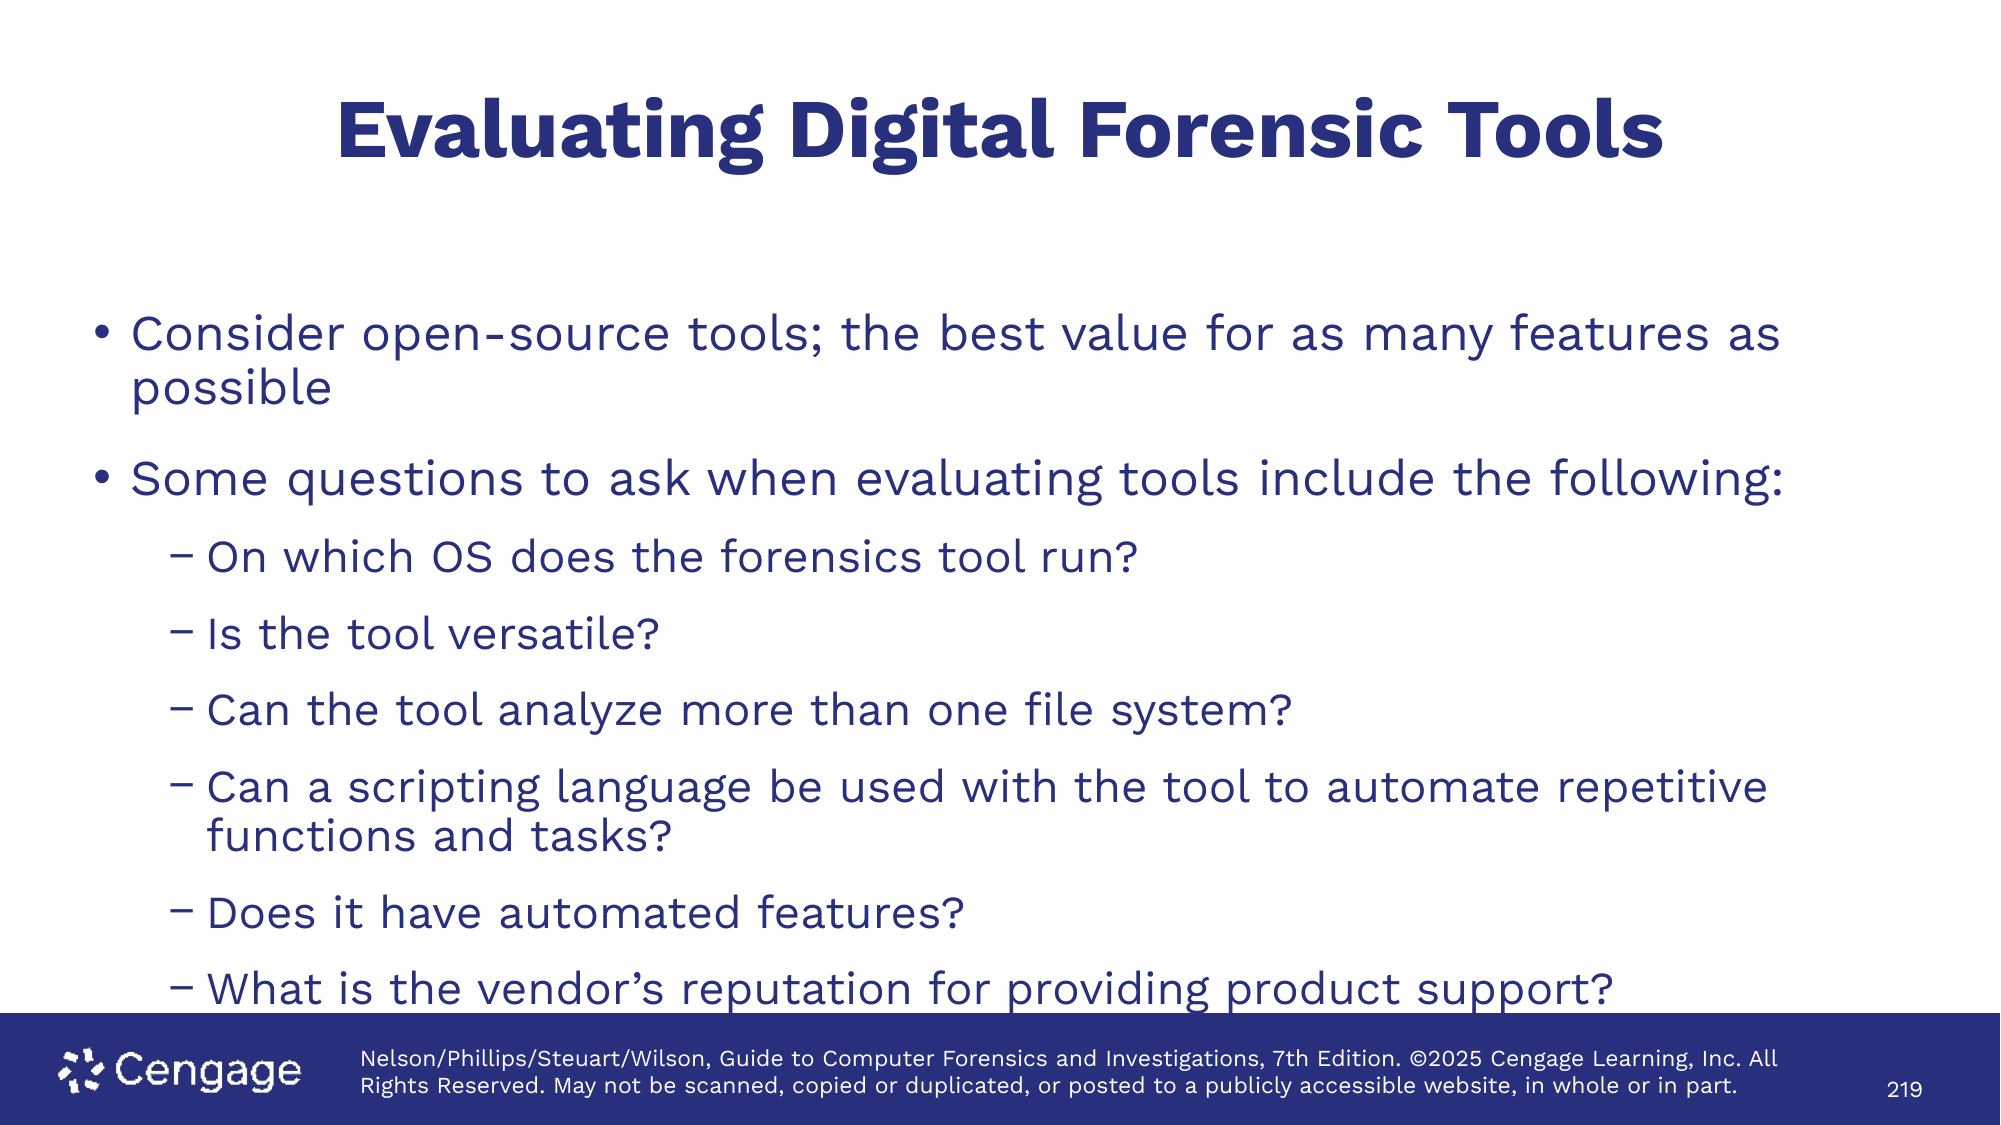

# Evaluating Digital Forensic Tools
Consider open-source tools; the best value for as many features as possible
Some questions to ask when evaluating tools include the following:
On which OS does the forensics tool run?
Is the tool versatile?
Can the tool analyze more than one file system?
Can a scripting language be used with the tool to automate repetitive functions and tasks?
Does it have automated features?
What is the vendor’s reputation for providing product support?